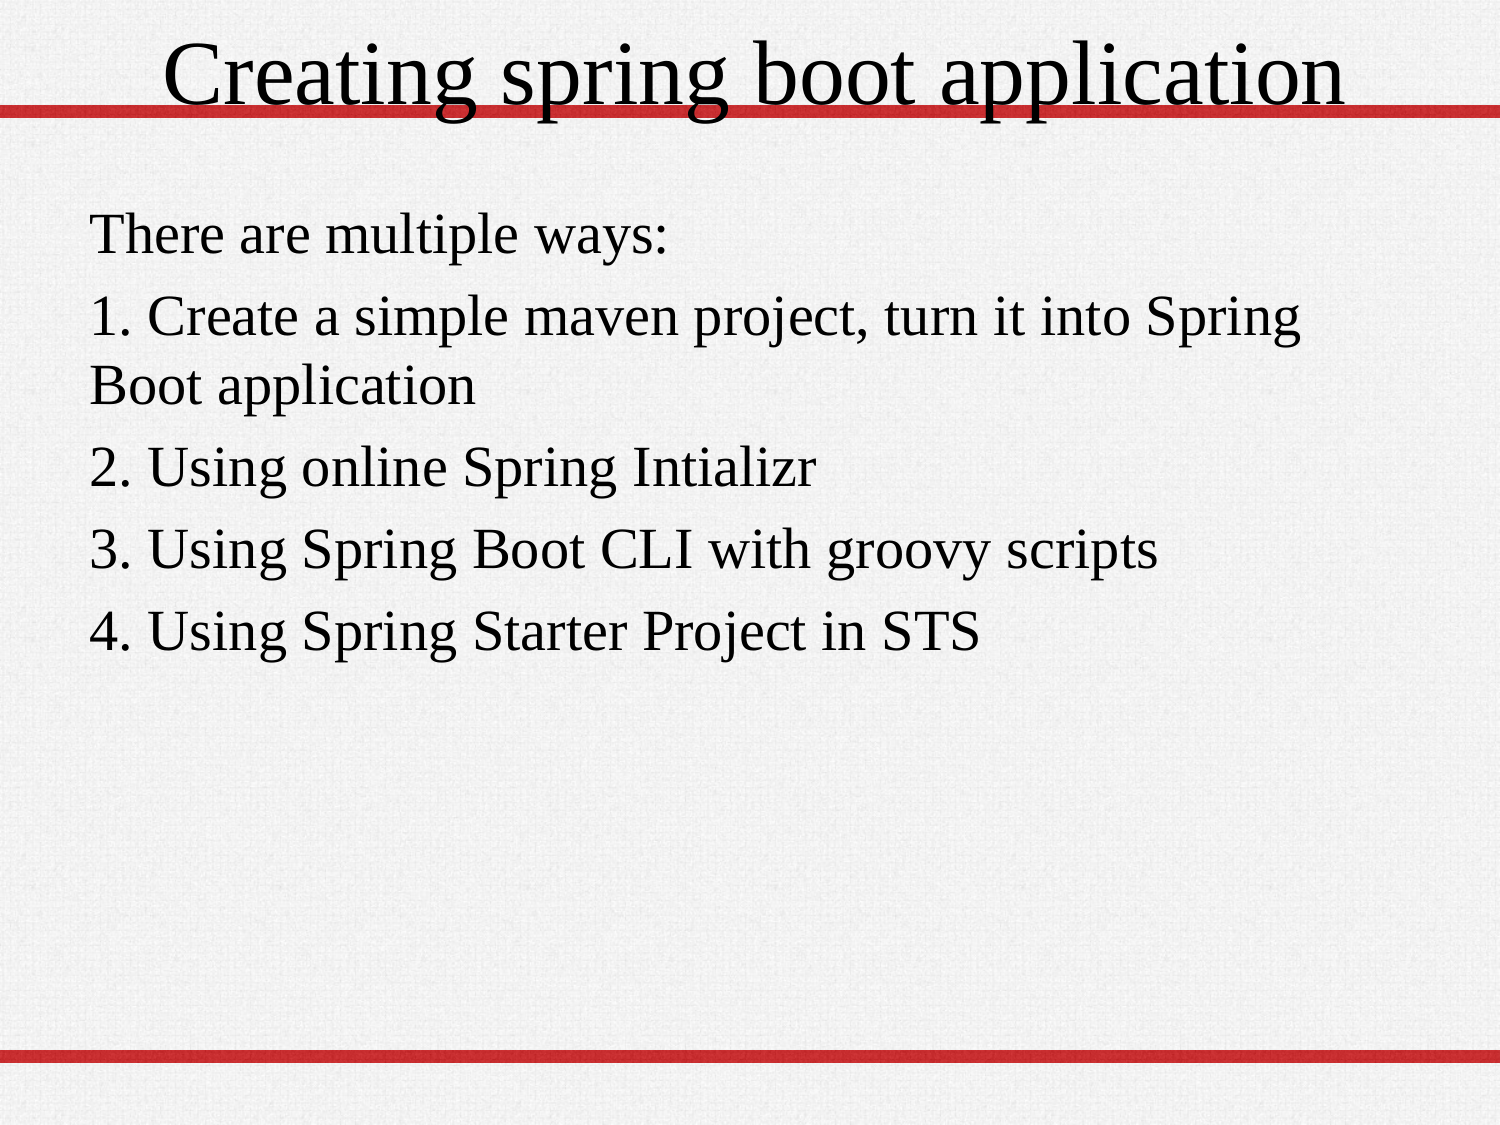

# Creating spring boot application
There are multiple ways:
1. Create a simple maven project, turn it into Spring Boot application
2. Using online Spring Intializr
3. Using Spring Boot CLI with groovy scripts
4. Using Spring Starter Project in STS
15